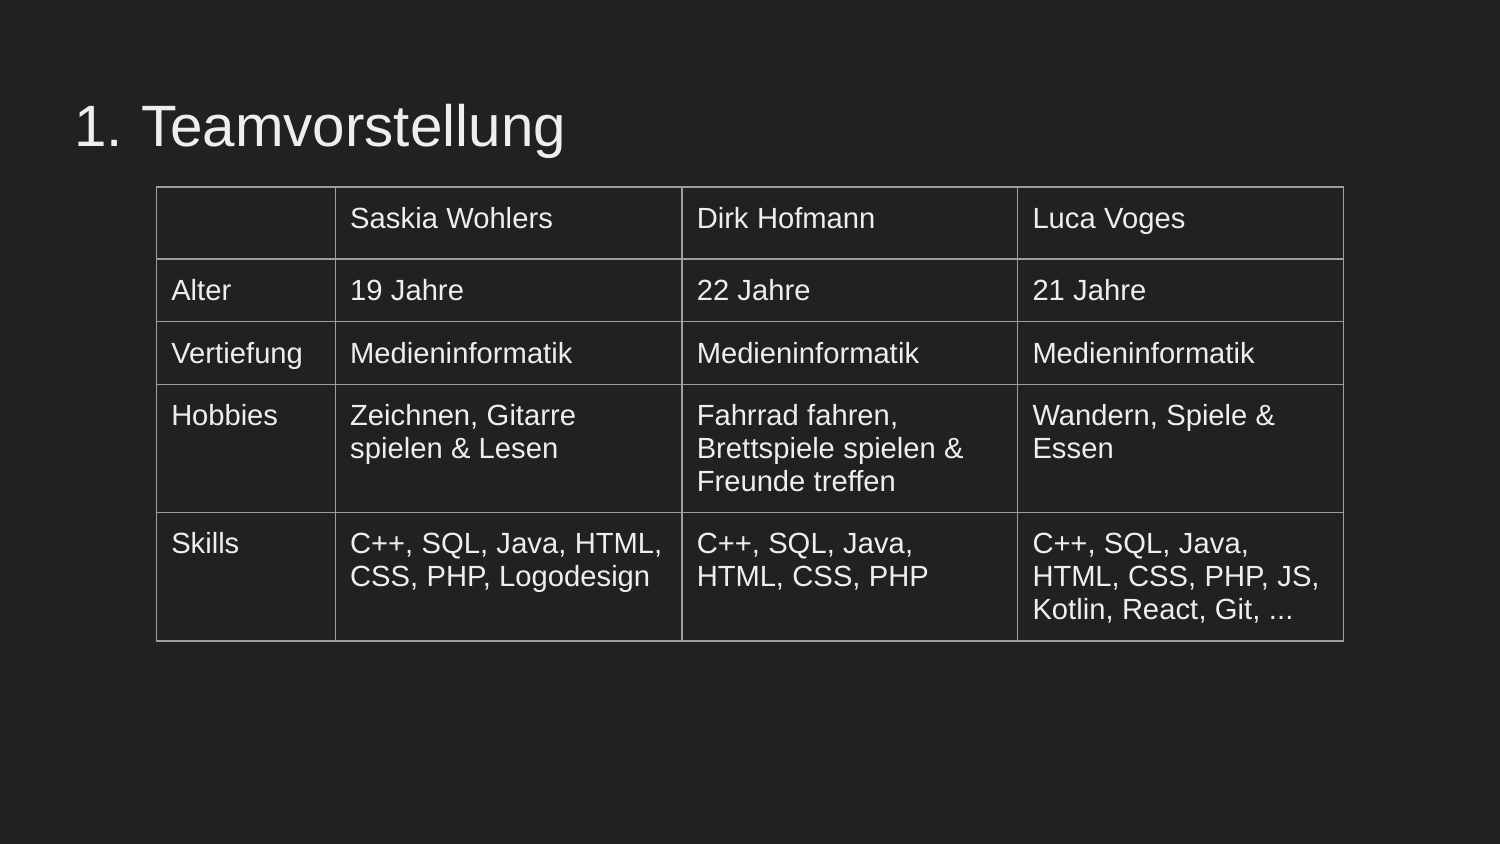

# Teamvorstellung
|  | Saskia Wohlers | Dirk Hofmann | Luca Voges |
| --- | --- | --- | --- |
| Alter | 19 Jahre | 22 Jahre | 21 Jahre |
| Vertiefung | Medieninformatik | Medieninformatik | Medieninformatik |
| Hobbies | Zeichnen, Gitarre spielen & Lesen | Fahrrad fahren, Brettspiele spielen & Freunde treffen | Wandern, Spiele & Essen |
| Skills | C++, SQL, Java, HTML, CSS, PHP, Logodesign | C++, SQL, Java, HTML, CSS, PHP | C++, SQL, Java, HTML, CSS, PHP, JS, Kotlin, React, Git, ... |